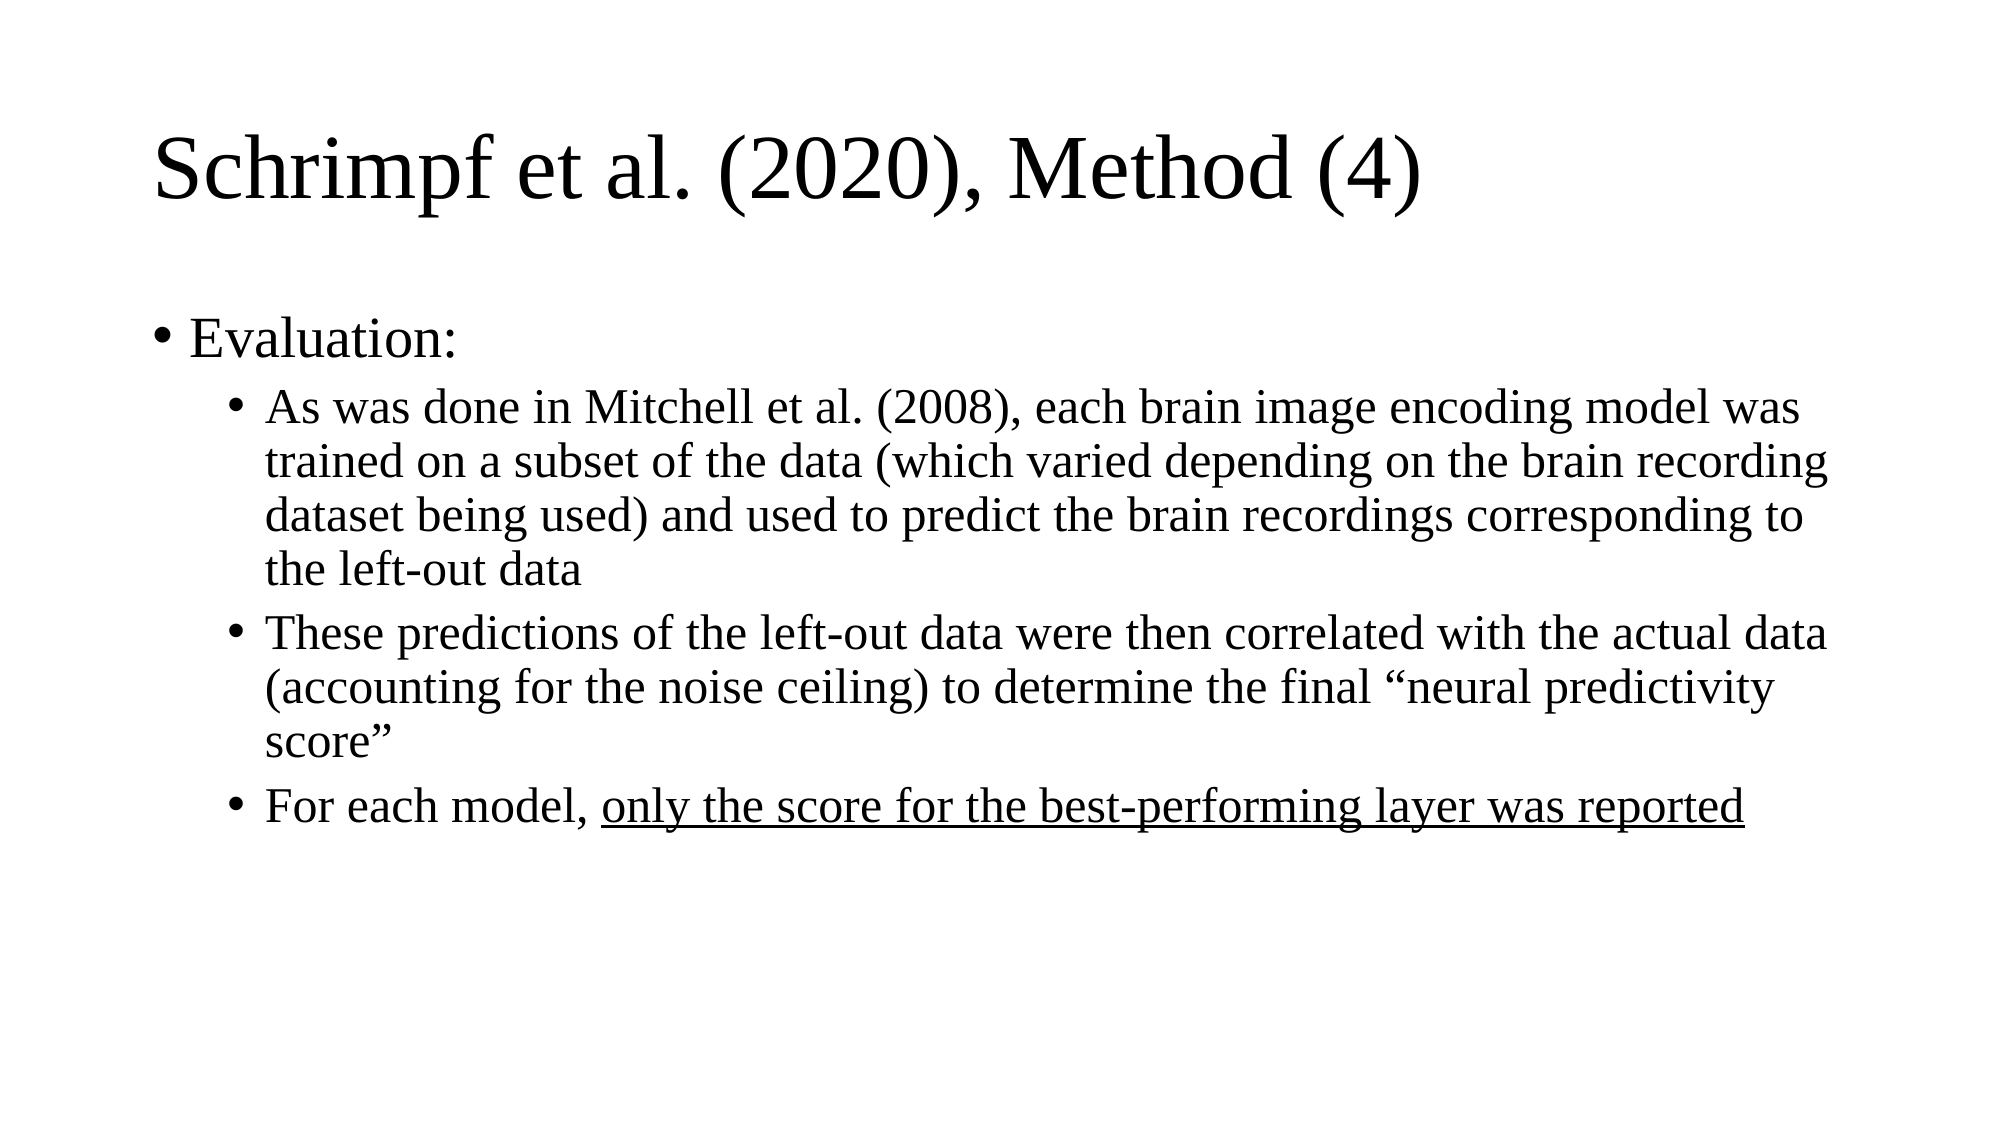

# Schrimpf et al. (2020), Method (4)
Evaluation:
As was done in Mitchell et al. (2008), each brain image encoding model was trained on a subset of the data (which varied depending on the brain recording dataset being used) and used to predict the brain recordings corresponding to the left-out data
These predictions of the left-out data were then correlated with the actual data (accounting for the noise ceiling) to determine the final “neural predictivity score”
For each model, only the score for the best-performing layer was reported